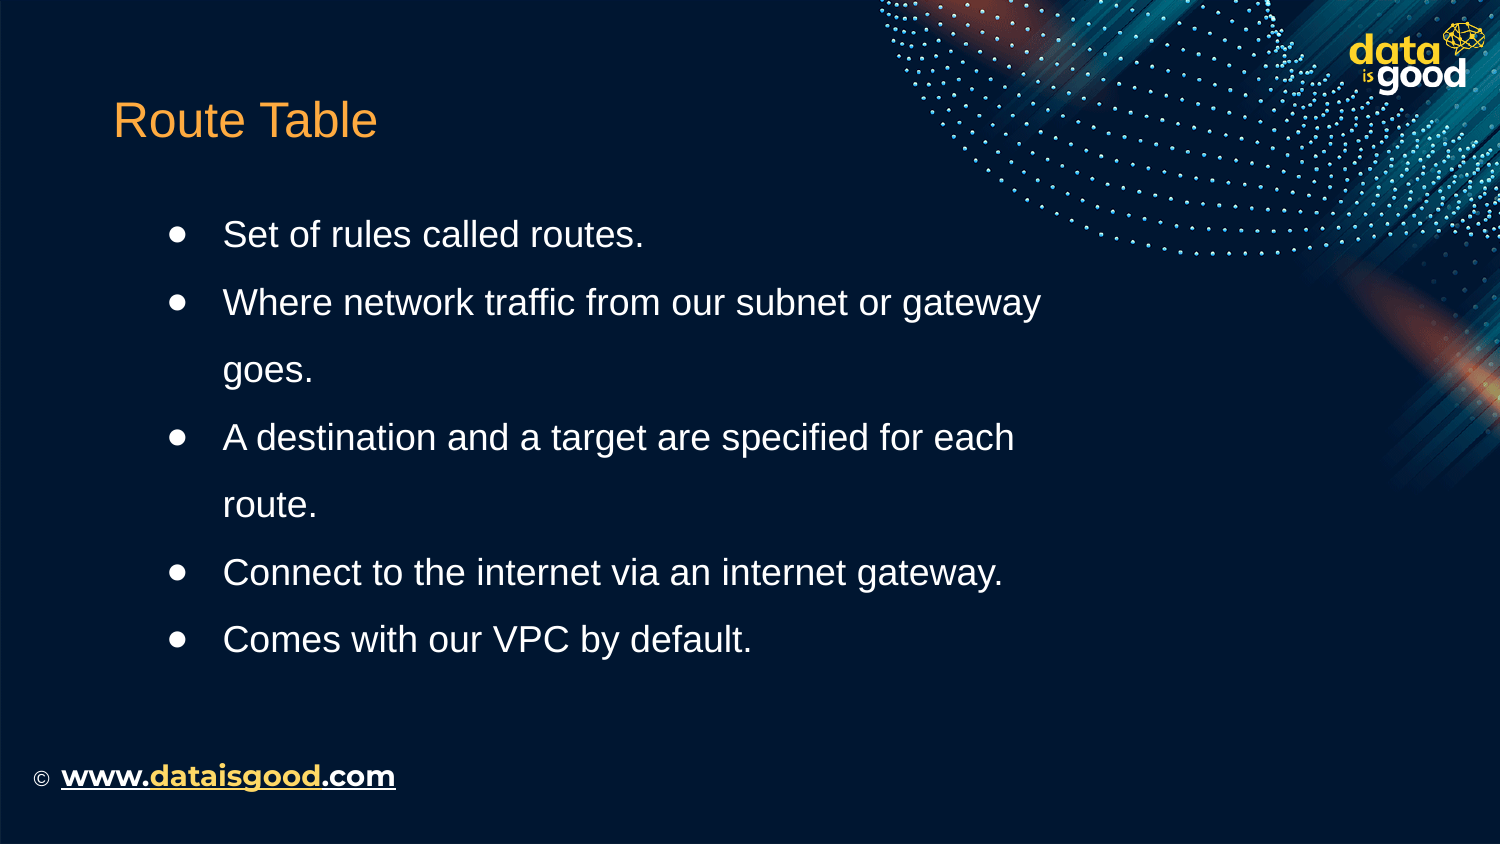

# Route Table
Set of rules called routes.
Where network traffic from our subnet or gateway goes.
A destination and a target are specified for each route.
Connect to the internet via an internet gateway.
Comes with our VPC by default.